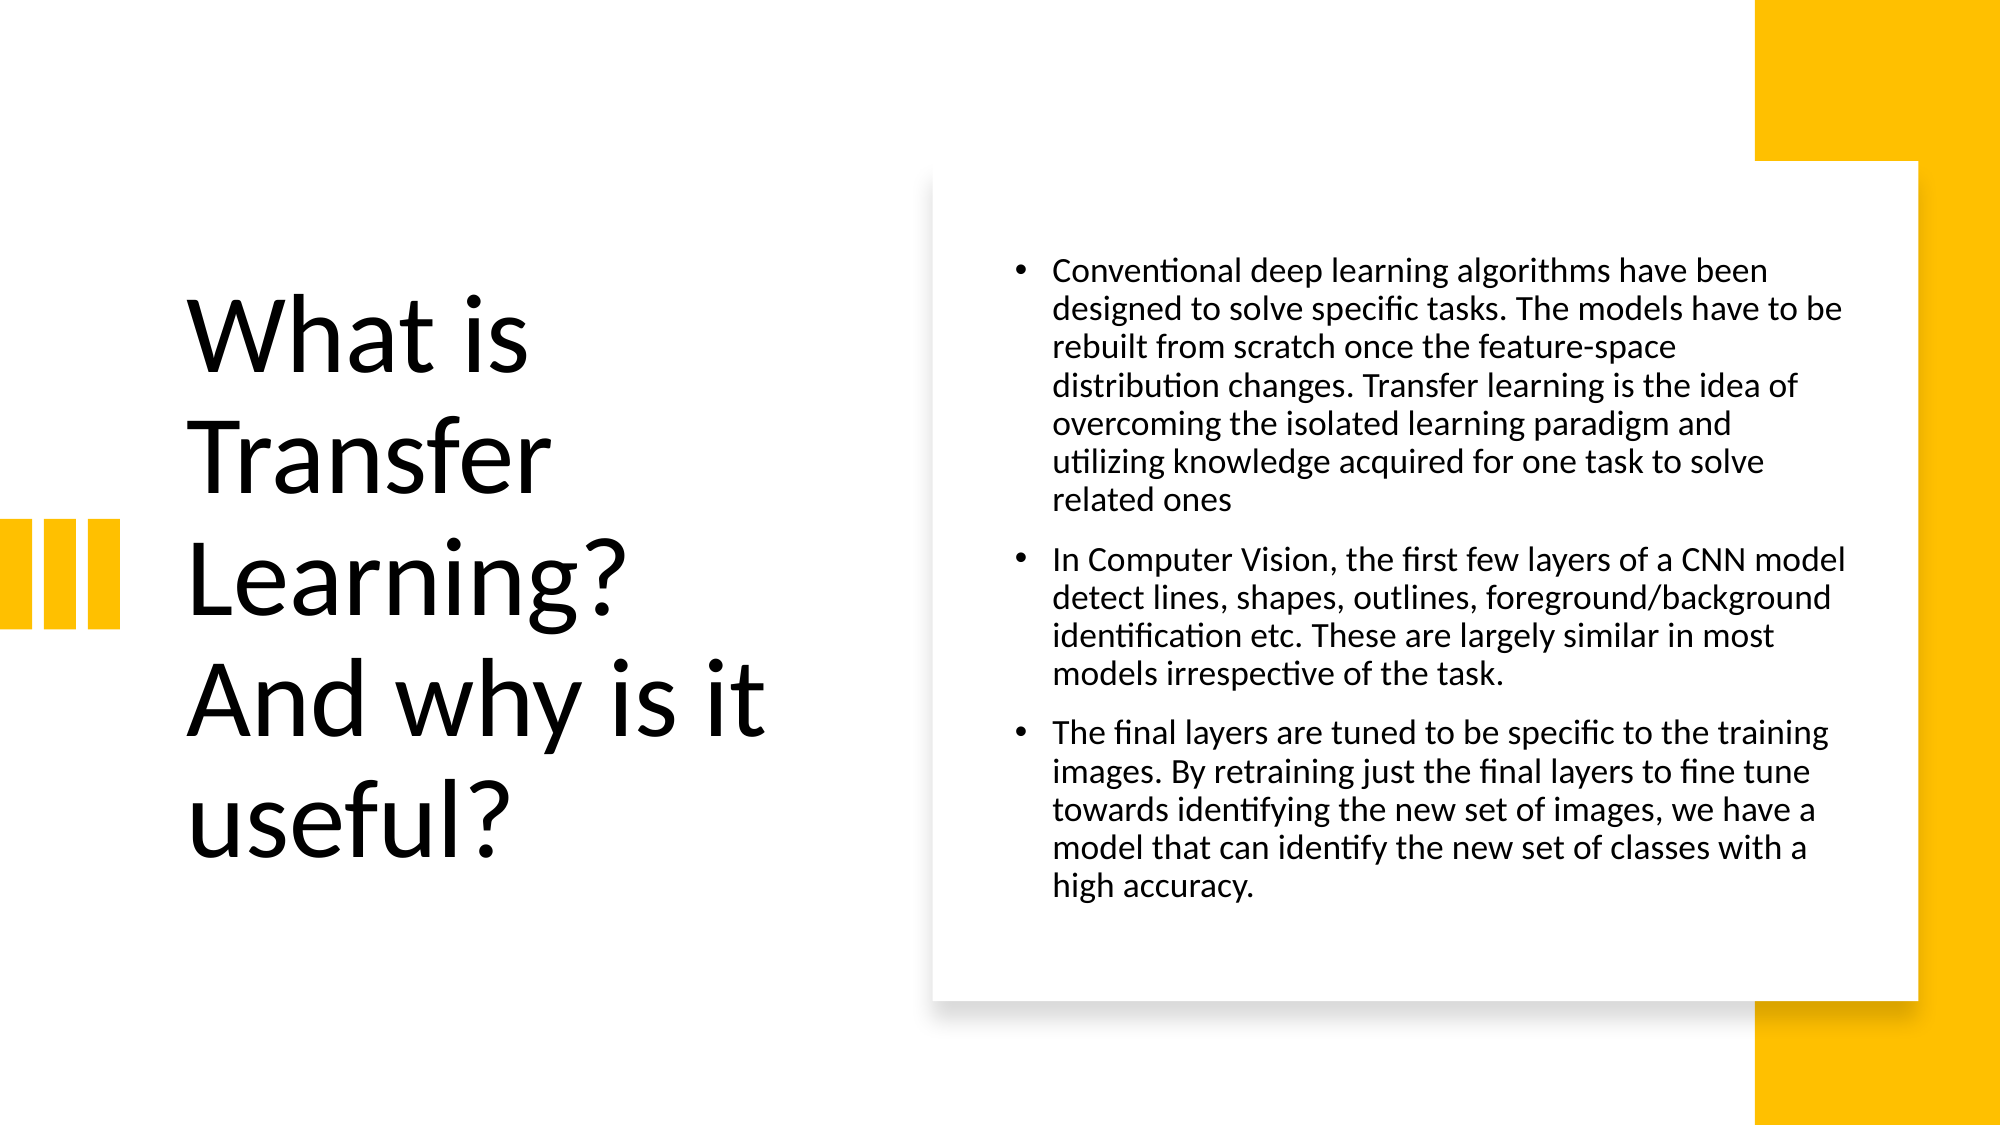

# What is Transfer Learning? And why is it useful?
Conventional deep learning algorithms have been designed to solve specific tasks. The models have to be rebuilt from scratch once the feature-space distribution changes. Transfer learning is the idea of overcoming the isolated learning paradigm and utilizing knowledge acquired for one task to solve related ones
In Computer Vision, the first few layers of a CNN model detect lines, shapes, outlines, foreground/background identification etc. These are largely similar in most models irrespective of the task.
The final layers are tuned to be specific to the training images. By retraining just the final layers to fine tune towards identifying the new set of images, we have a model that can identify the new set of classes with a high accuracy.